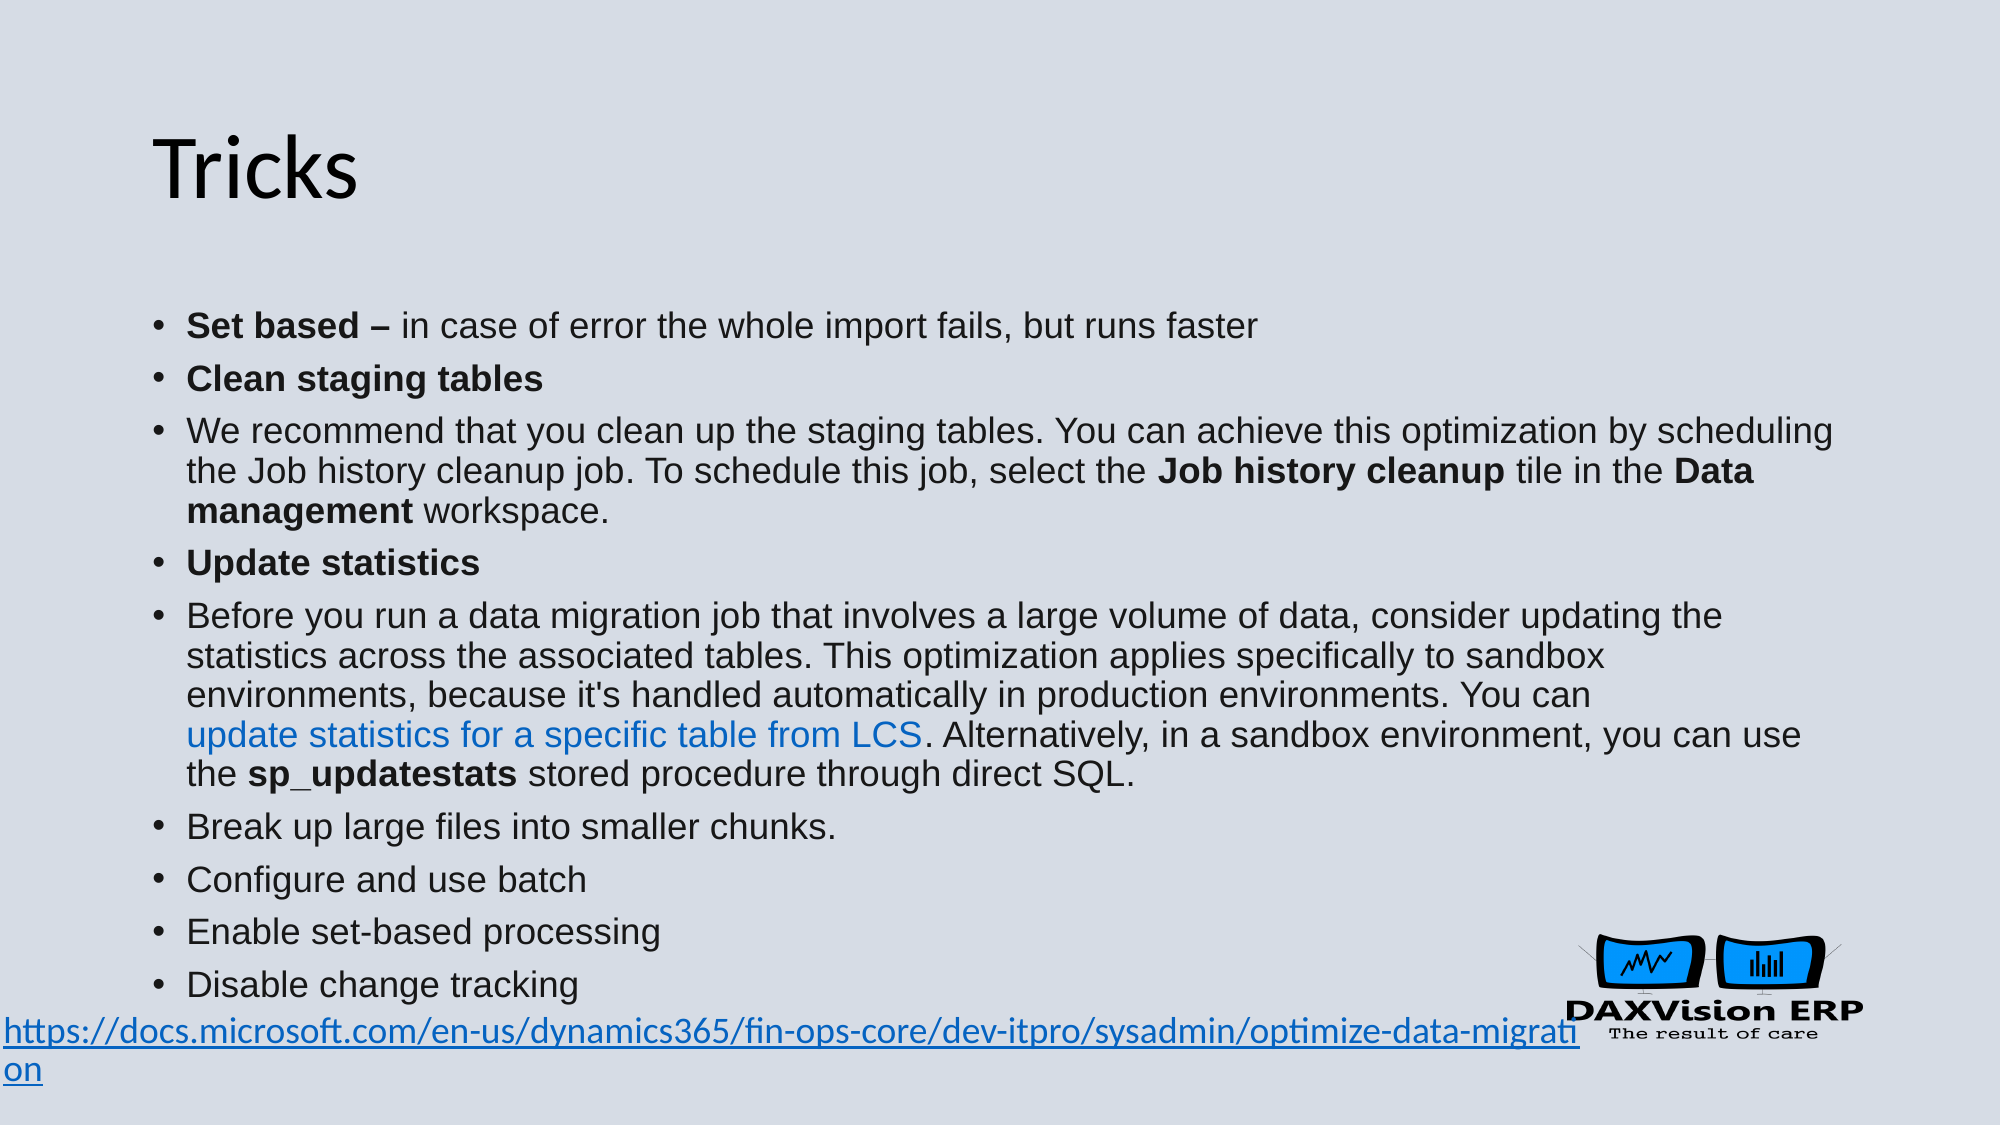

# Tricks
Set based – in case of error the whole import fails, but runs faster
Clean staging tables
We recommend that you clean up the staging tables. You can achieve this optimization by scheduling the Job history cleanup job. To schedule this job, select the Job history cleanup tile in the Data management workspace.
Update statistics
Before you run a data migration job that involves a large volume of data, consider updating the statistics across the associated tables. This optimization applies specifically to sandbox environments, because it's handled automatically in production environments. You can update statistics for a specific table from LCS. Alternatively, in a sandbox environment, you can use the sp_updatestats stored procedure through direct SQL.
Break up large files into smaller chunks.
Configure and use batch
Enable set-based processing
Disable change tracking
https://docs.microsoft.com/en-us/dynamics365/fin-ops-core/dev-itpro/sysadmin/optimize-data-migration